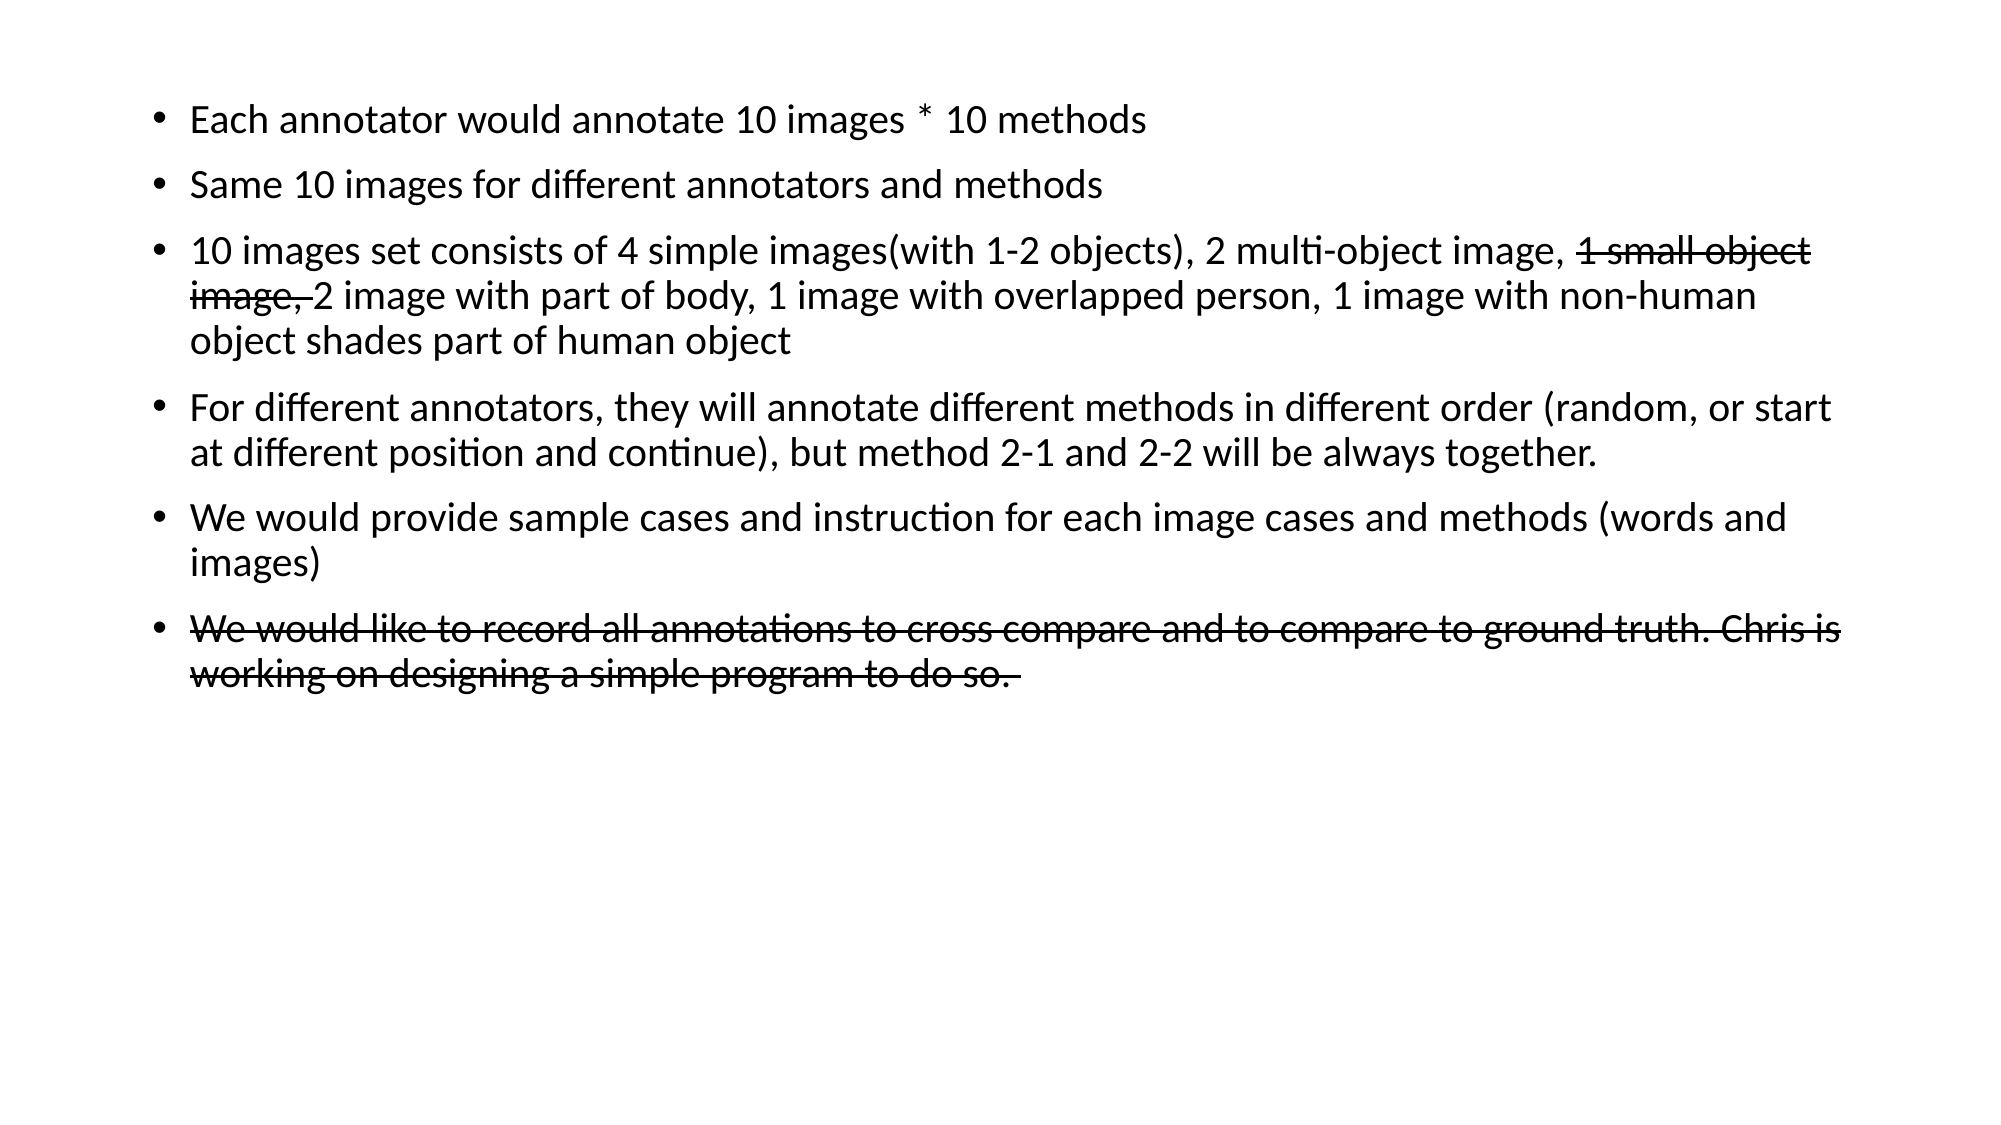

Each annotator would annotate 10 images * 10 methods
Same 10 images for different annotators and methods
10 images set consists of 4 simple images(with 1-2 objects), 2 multi-object image, 1 small object image, 2 image with part of body, 1 image with overlapped person, 1 image with non-human object shades part of human object
For different annotators, they will annotate different methods in different order (random, or start at different position and continue), but method 2-1 and 2-2 will be always together.
We would provide sample cases and instruction for each image cases and methods (words and images)
We would like to record all annotations to cross compare and to compare to ground truth. Chris is working on designing a simple program to do so.